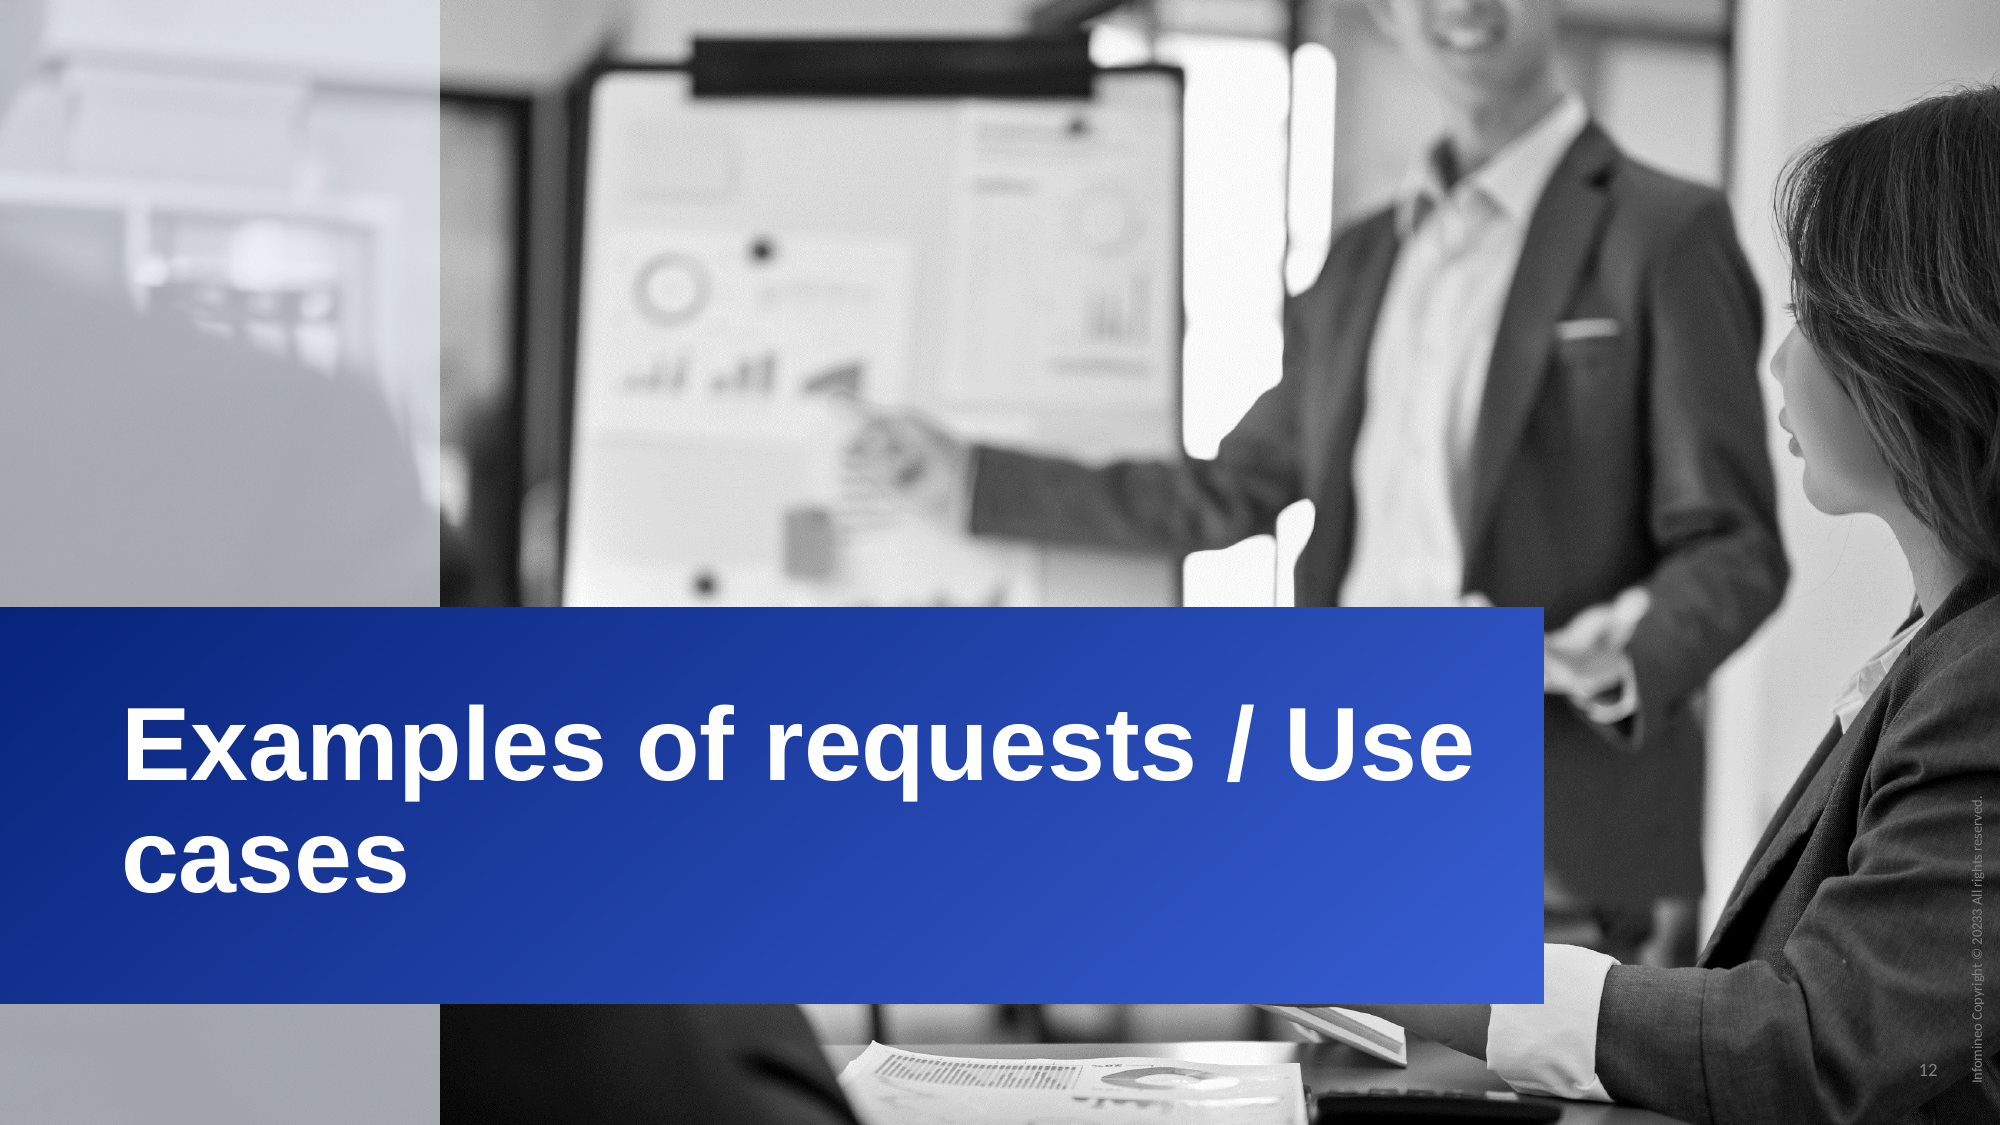

# Examples of requests / Use cases